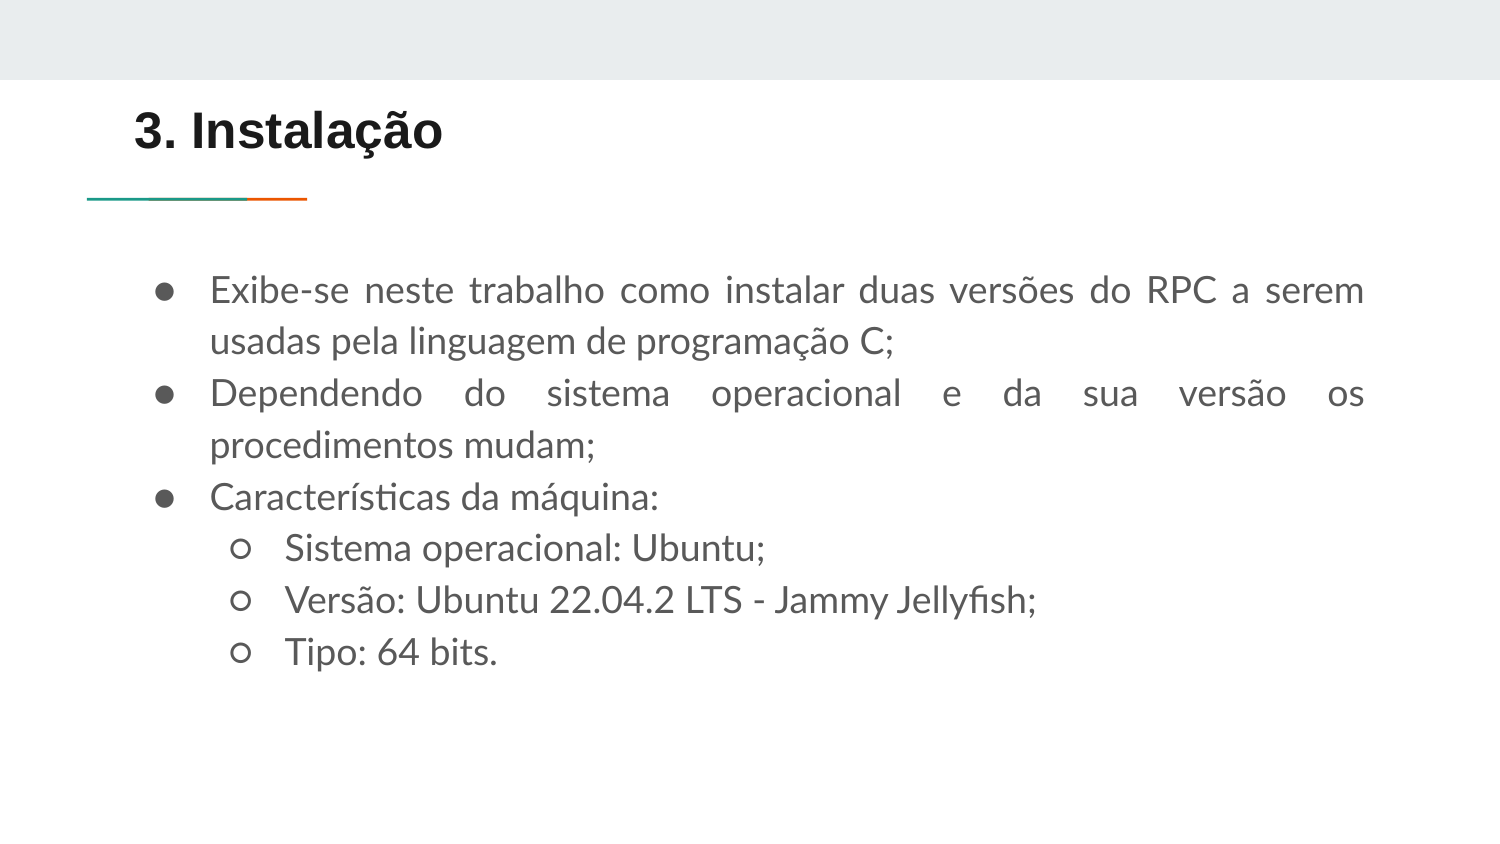

# 3. Instalação
Exibe-se neste trabalho como instalar duas versões do RPC a serem usadas pela linguagem de programação C;
Dependendo do sistema operacional e da sua versão os procedimentos mudam;
Características da máquina:
Sistema operacional: Ubuntu;
Versão: Ubuntu 22.04.2 LTS - Jammy Jellyfish;
Tipo: 64 bits.